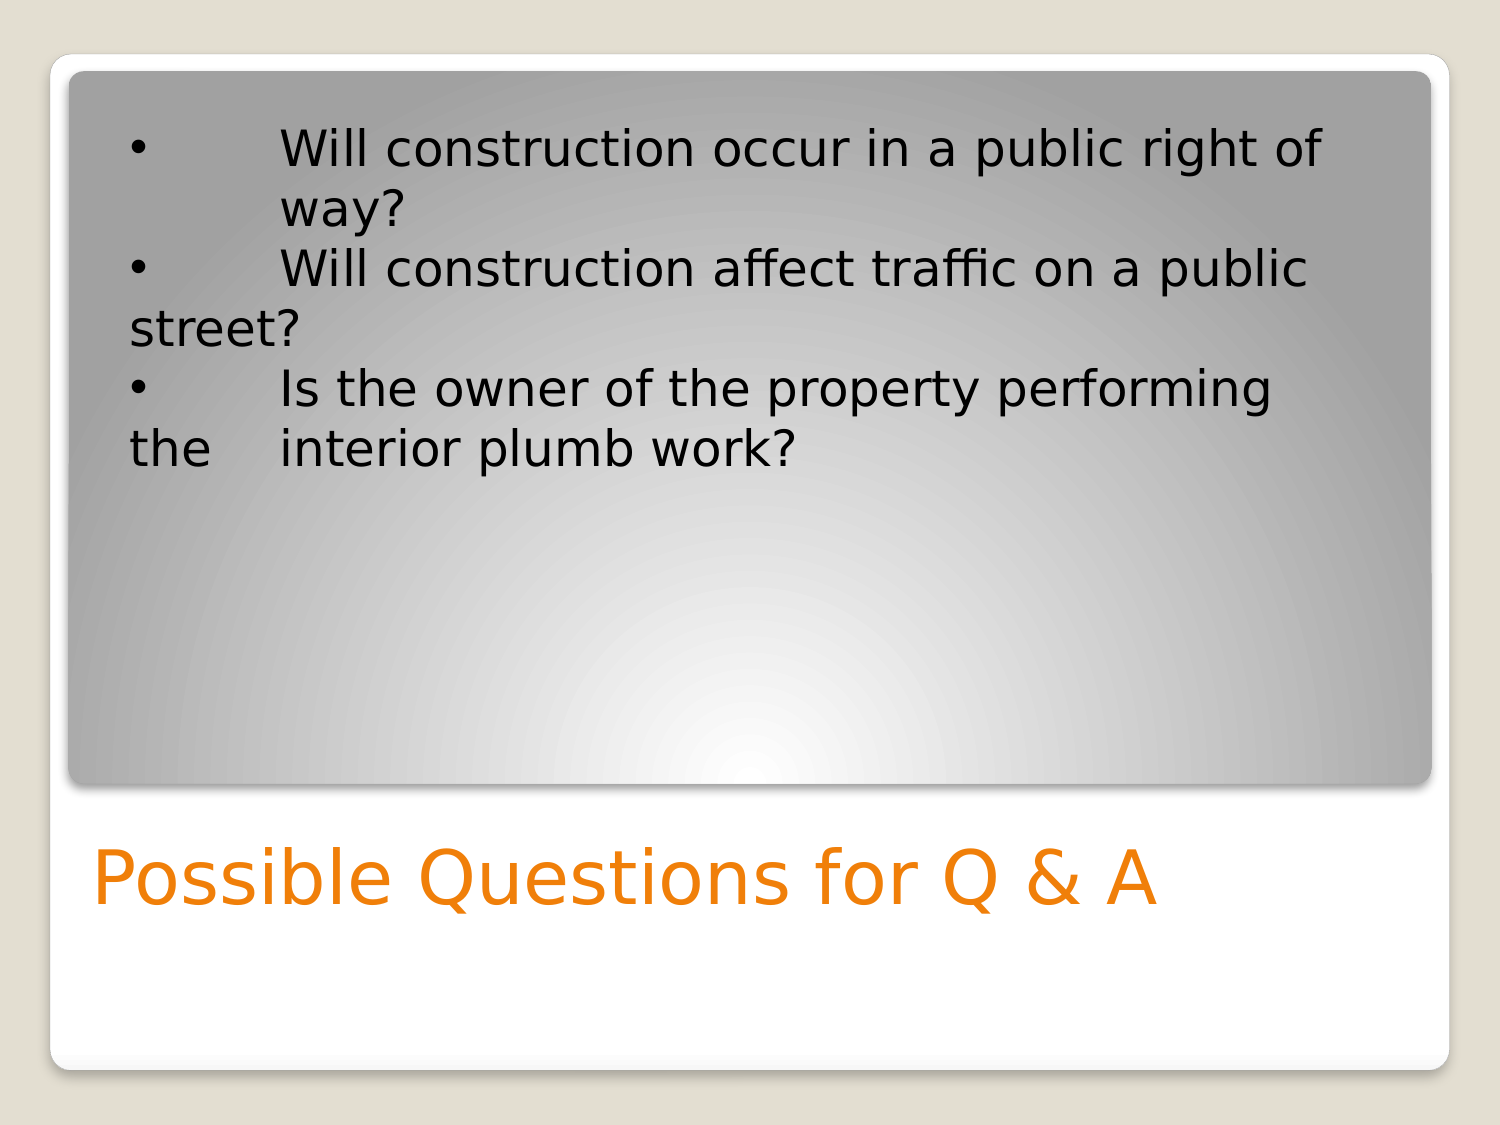

Will construction occur in a public right of 	way?
 	Will construction affect traffic on a public 	street?
 	Is the owner of the property performing the 	interior plumb work?
# Possible Questions for Q & A